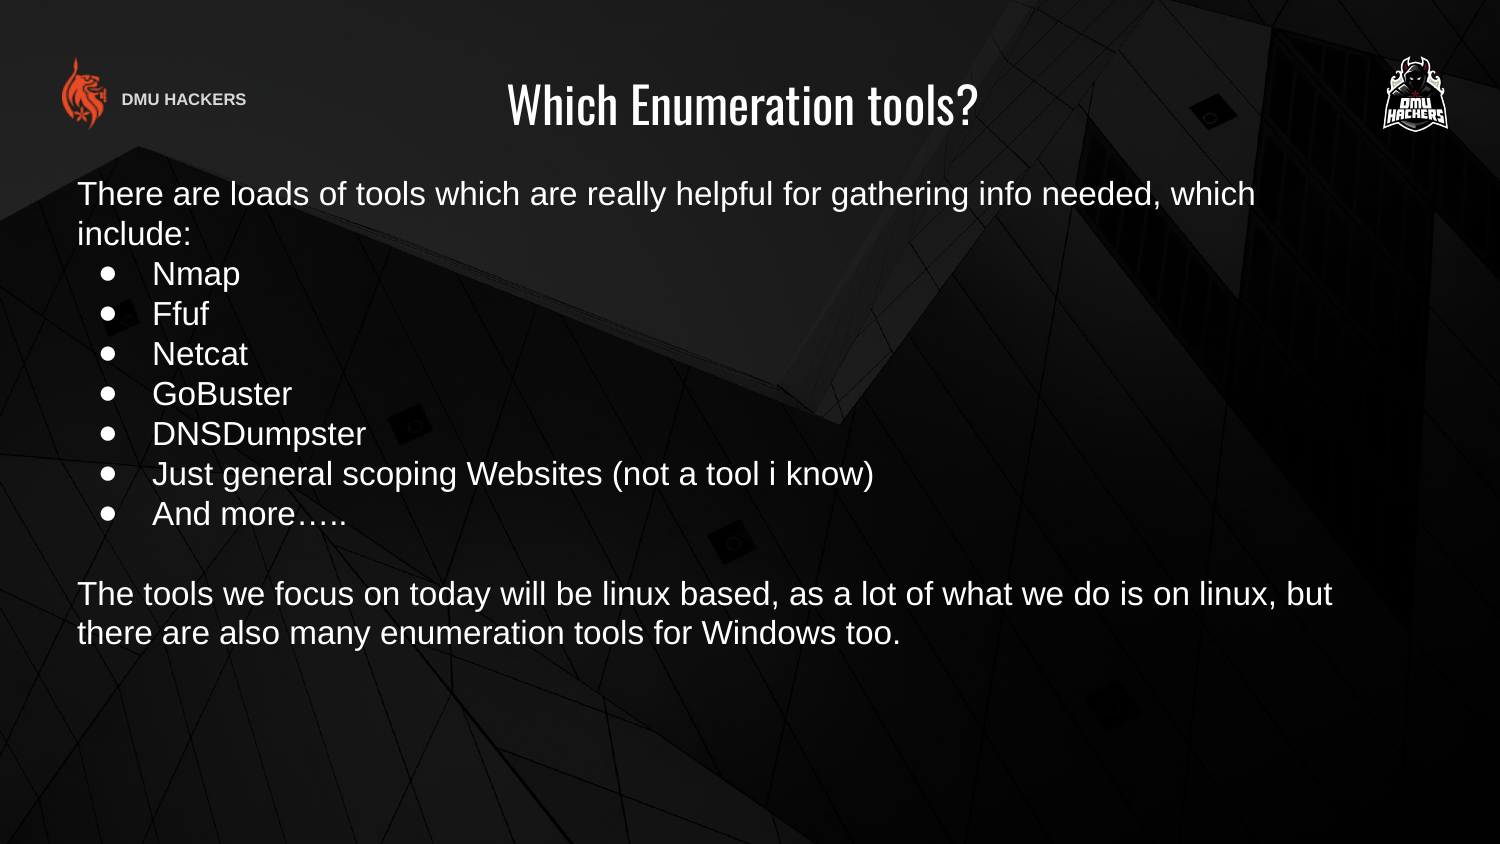

Which Enumeration tools?
DMU HACKERS
There are loads of tools which are really helpful for gathering info needed, which include:
Nmap
Ffuf
Netcat
GoBuster
DNSDumpster
Just general scoping Websites (not a tool i know)
And more…..

The tools we focus on today will be linux based, as a lot of what we do is on linux, but there are also many enumeration tools for Windows too.